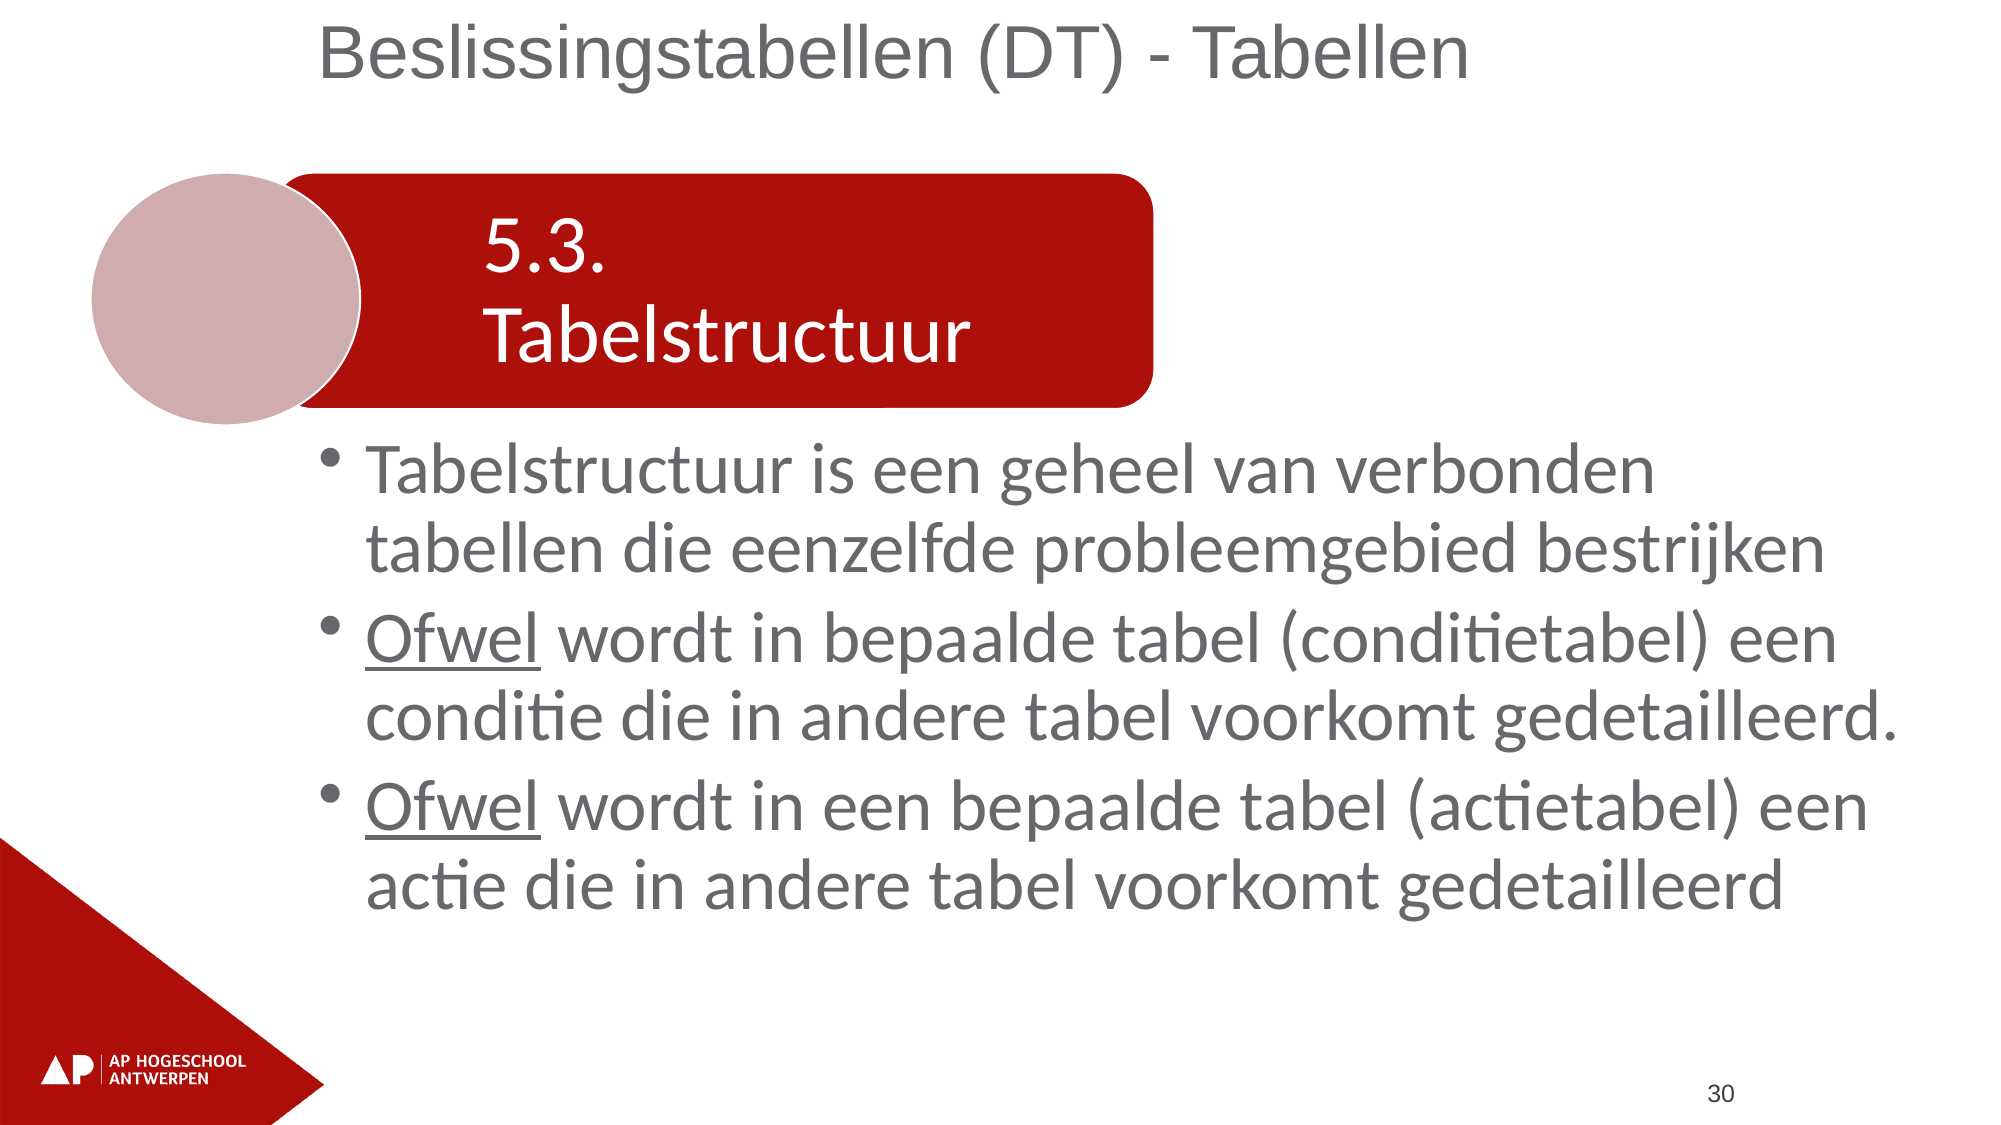

Beslissingstabellen (DT) - Tabellen

5.3. Tabelstructuur
Tabelstructuur is een geheel van verbonden tabellen die eenzelfde probleemgebied bestrijken
Ofwel wordt in bepaalde tabel (conditietabel) een conditie die in andere tabel voorkomt gedetailleerd.
Ofwel wordt in een bepaalde tabel (actietabel) een actie die in andere tabel voorkomt gedetailleerd
30